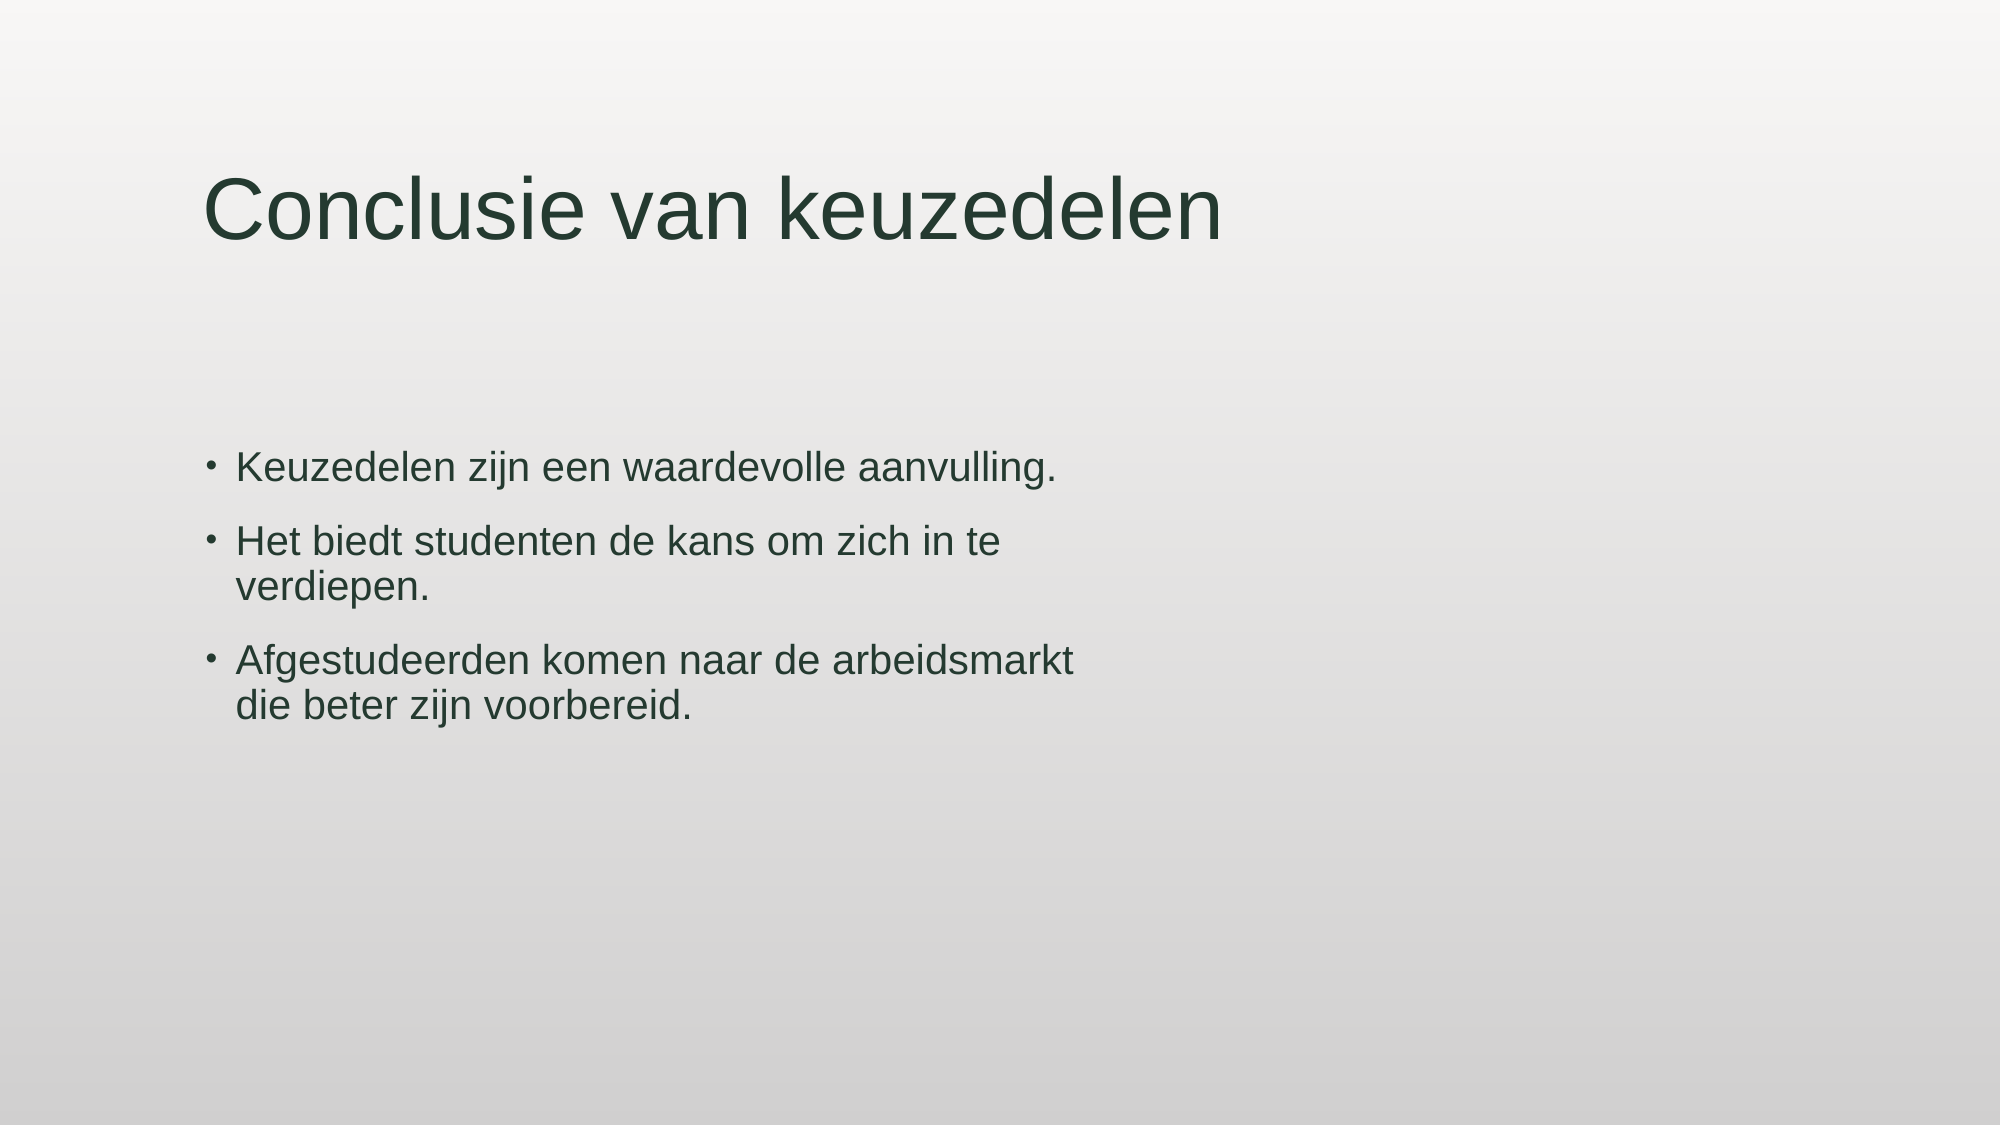

# Conclusie van keuzedelen
Keuzedelen zijn een waardevolle aanvulling.
Het biedt studenten de kans om zich in te verdiepen.
Afgestudeerden komen naar de arbeidsmarkt die beter zijn voorbereid.